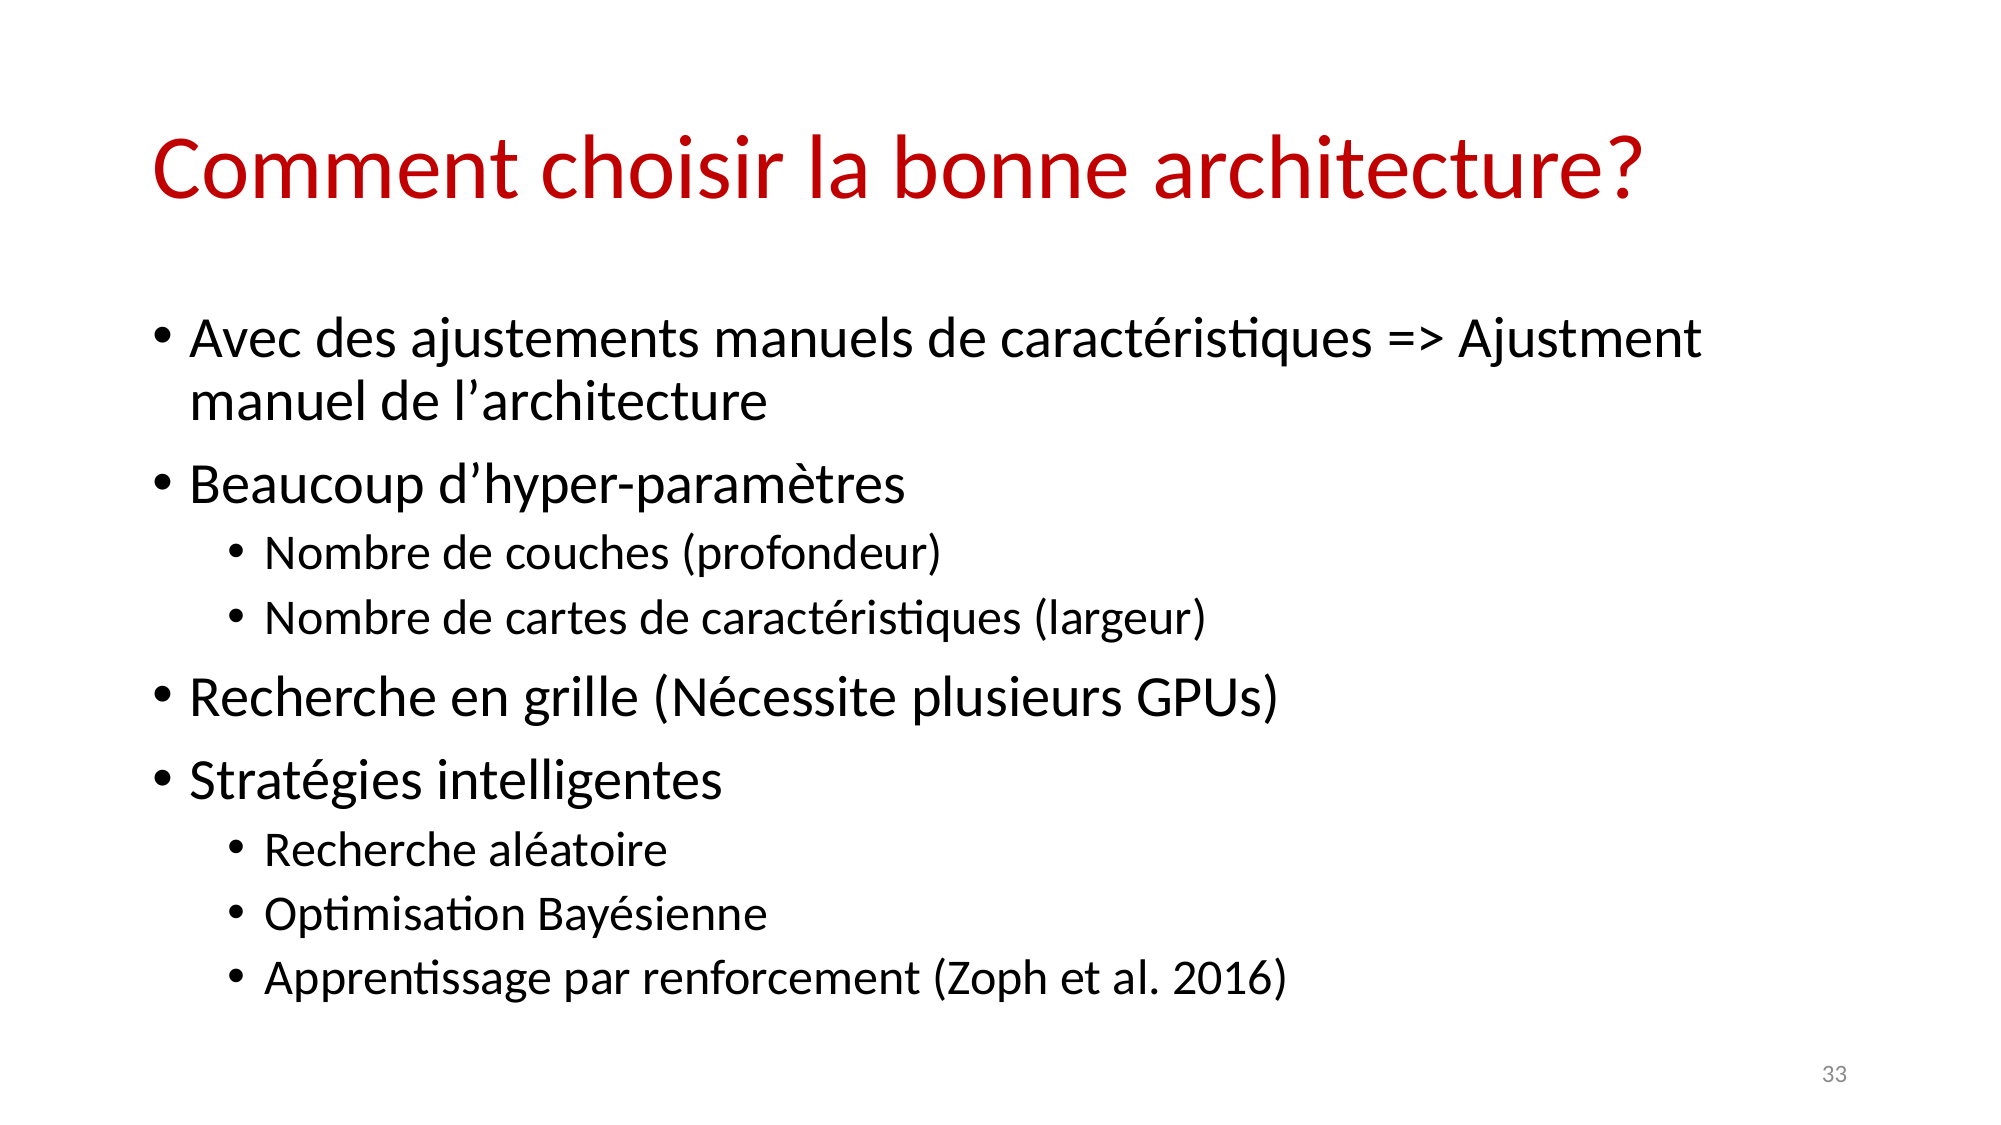

# Comment choisir la bonne architecture?
Avec des ajustements manuels de caractéristiques => Ajustment manuel de l’architecture
Beaucoup d’hyper-paramètres
Nombre de couches (profondeur)
Nombre de cartes de caractéristiques (largeur)
Recherche en grille (Nécessite plusieurs GPUs)
Stratégies intelligentes
Recherche aléatoire
Optimisation Bayésienne
Apprentissage par renforcement (Zoph et al. 2016)

33